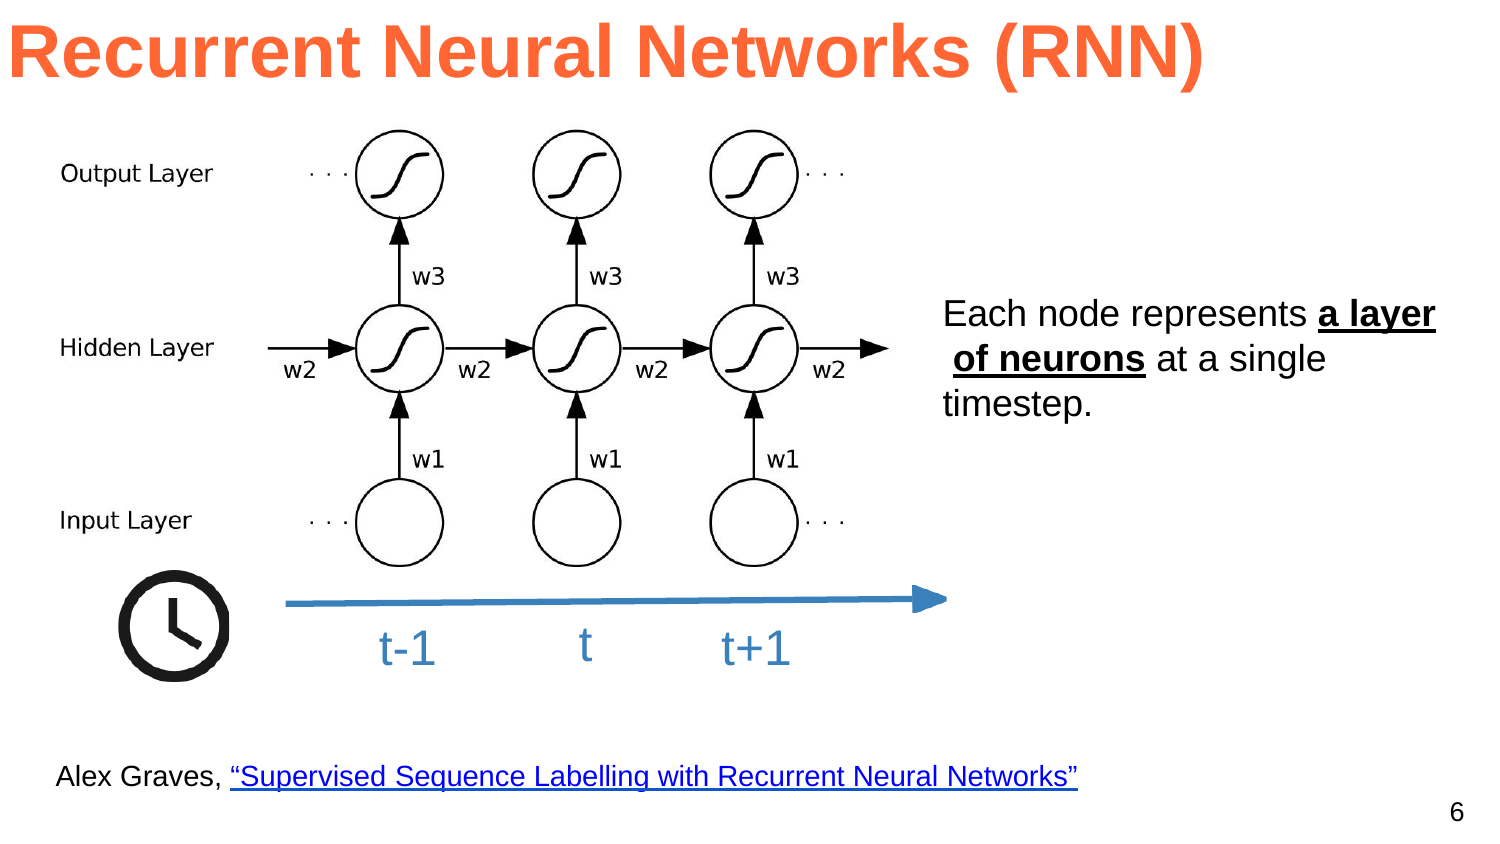

# Recurrent Neural Networks (RNN)

Each node represents a layer  of neurons at a single  timestep.

t
t-1
t+1
Alex Graves, “Supervised Sequence Labelling with Recurrent Neural Networks”
6